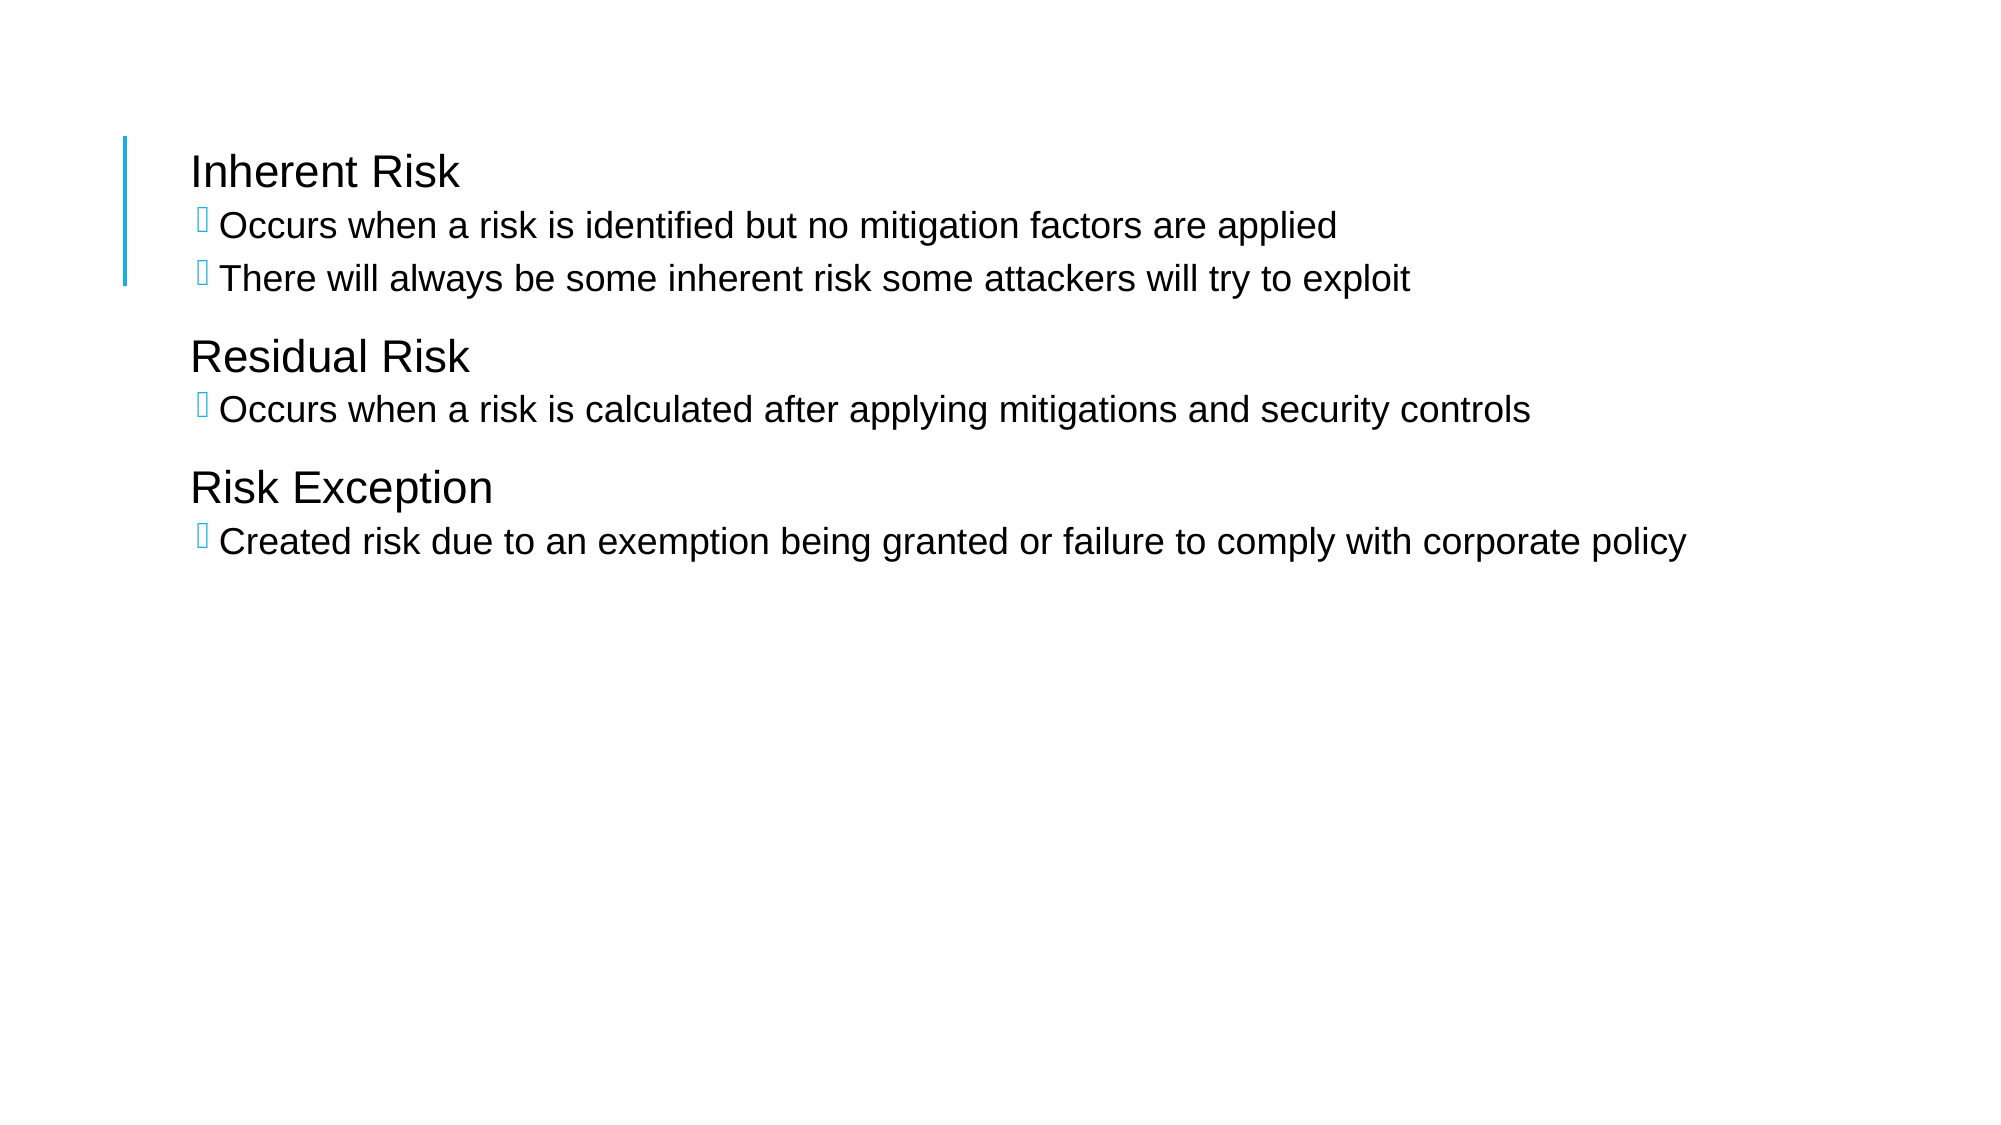

Inherent Risk
Occurs when a risk is identified but no mitigation factors are applied
There will always be some inherent risk some attackers will try to exploit
Residual Risk
Occurs when a risk is calculated after applying mitigations and security controls
Risk Exception
Created risk due to an exemption being granted or failure to comply with corporate policy